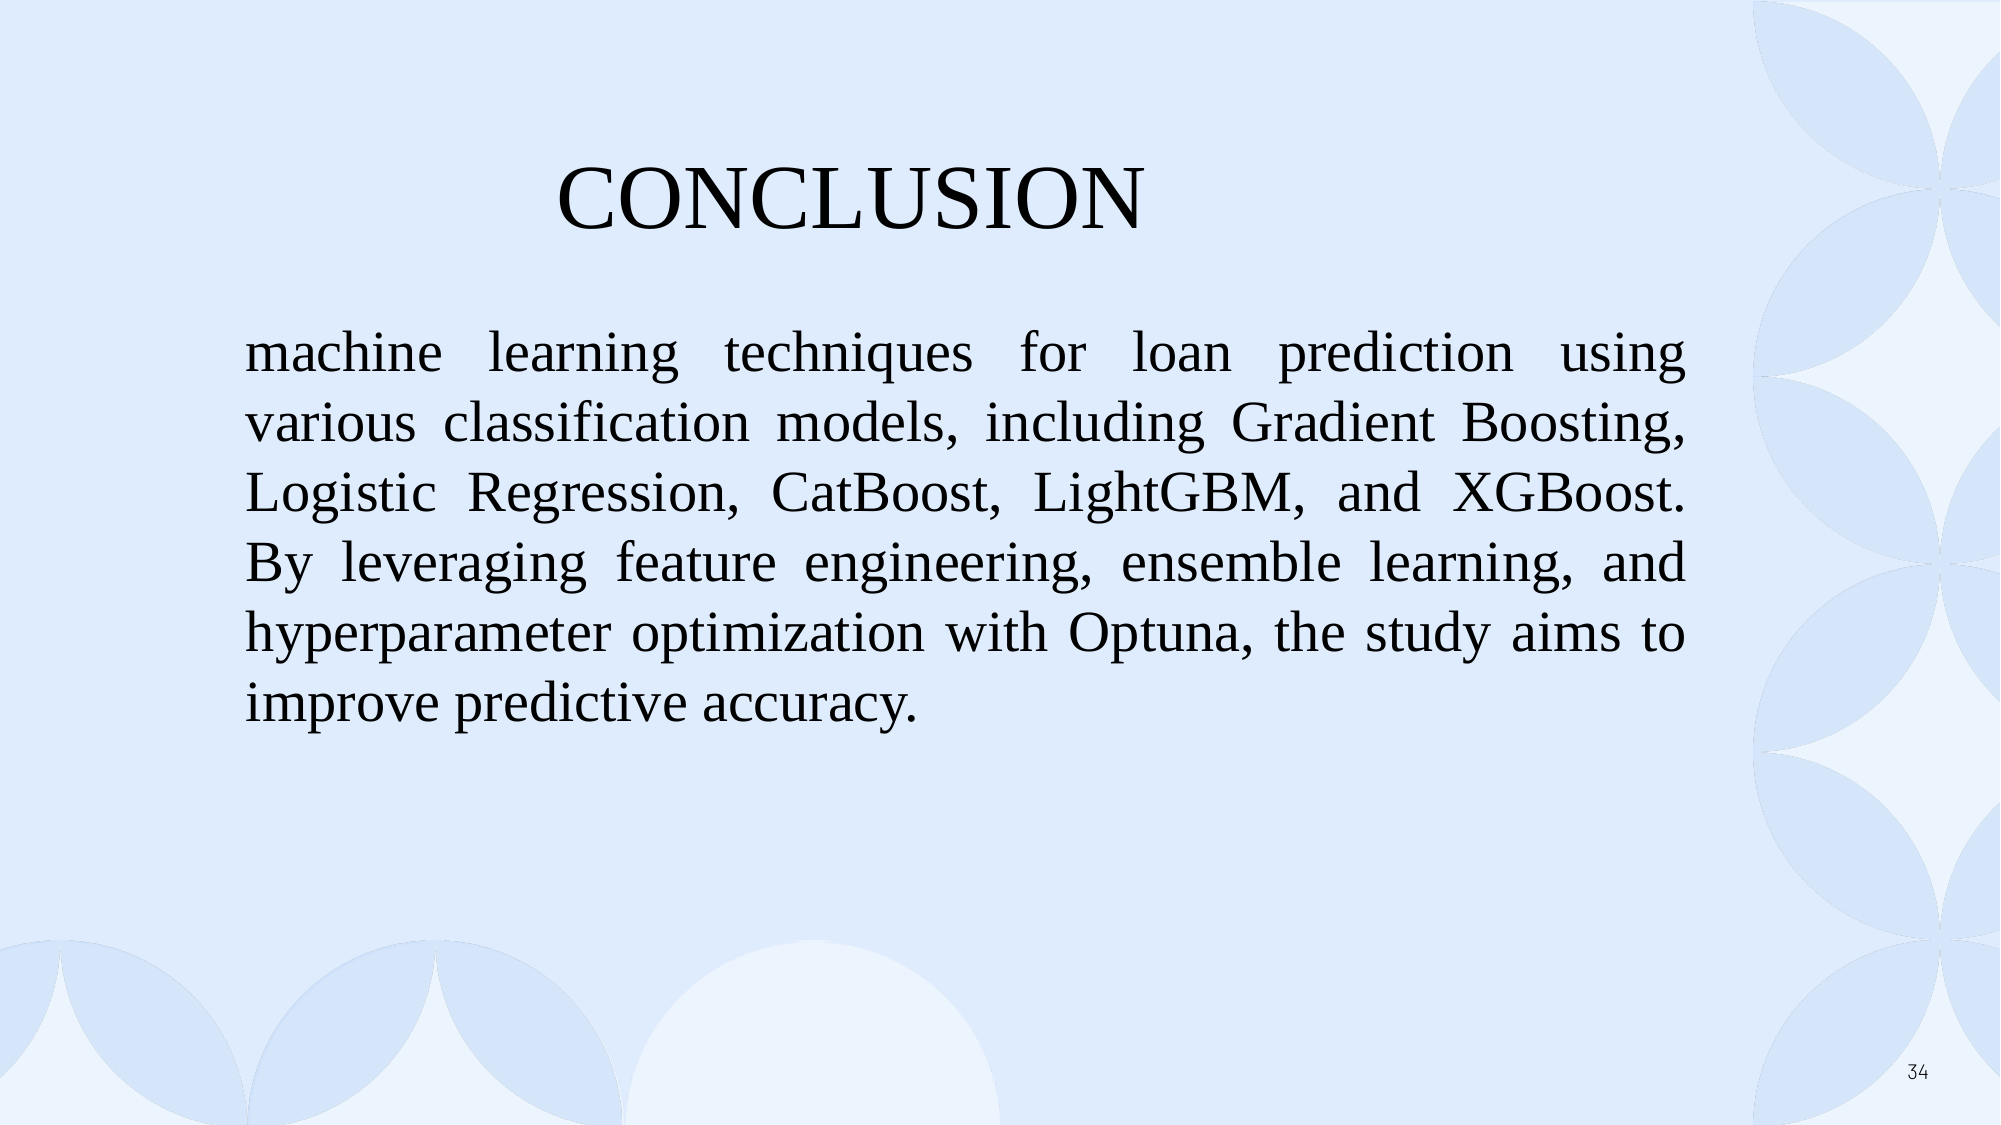

CONCLUSION
machine learning techniques for loan prediction using various classification models, including Gradient Boosting, Logistic Regression, CatBoost, LightGBM, and XGBoost. By leveraging feature engineering, ensemble learning, and hyperparameter optimization with Optuna, the study aims to improve predictive accuracy.
34